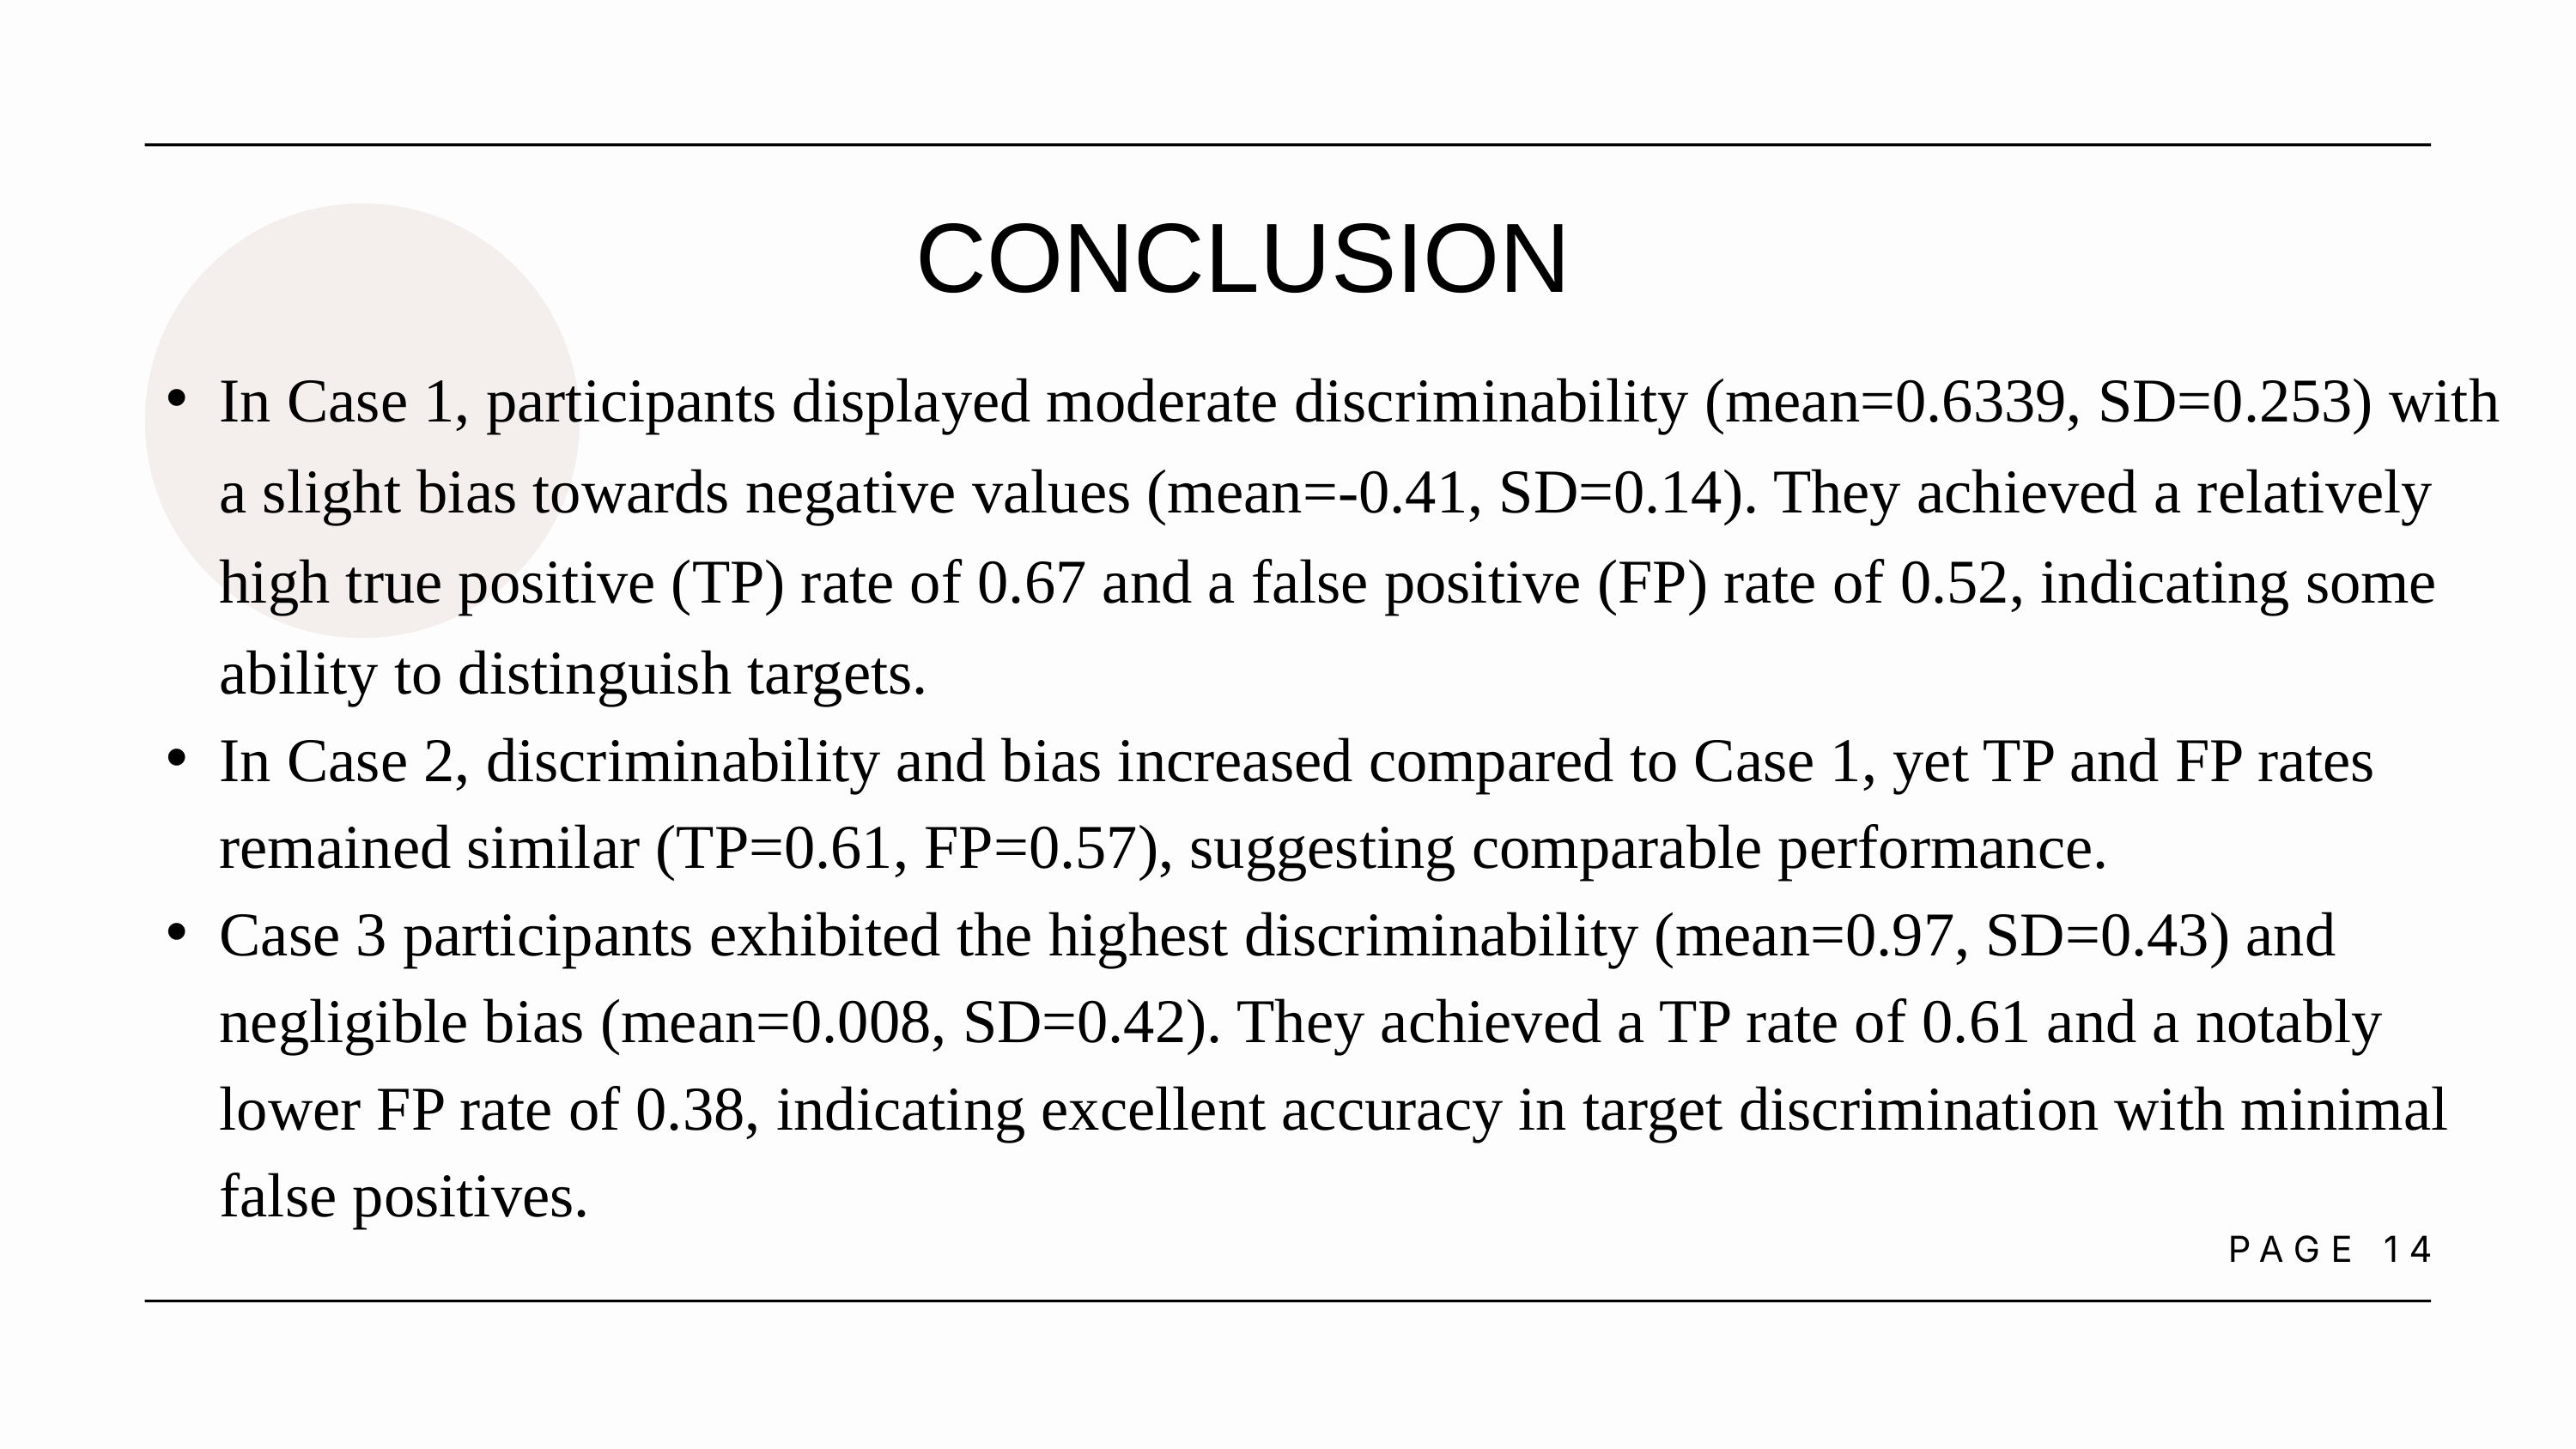

CONCLUSION

In Case 1, participants displayed moderate discriminability (mean=0.6339, SD=0.253) with a slight bias towards negative values (mean=-0.41, SD=0.14). They achieved a relatively high true positive (TP) rate of 0.67 and a false positive (FP) rate of 0.52, indicating some ability to distinguish targets.
In Case 2, discriminability and bias increased compared to Case 1, yet TP and FP rates remained similar (TP=0.61, FP=0.57), suggesting comparable performance.
Case 3 participants exhibited the highest discriminability (mean=0.97, SD=0.43) and negligible bias (mean=0.008, SD=0.42). They achieved a TP rate of 0.61 and a notably lower FP rate of 0.38, indicating excellent accuracy in target discrimination with minimal false positives.
PAGE 14